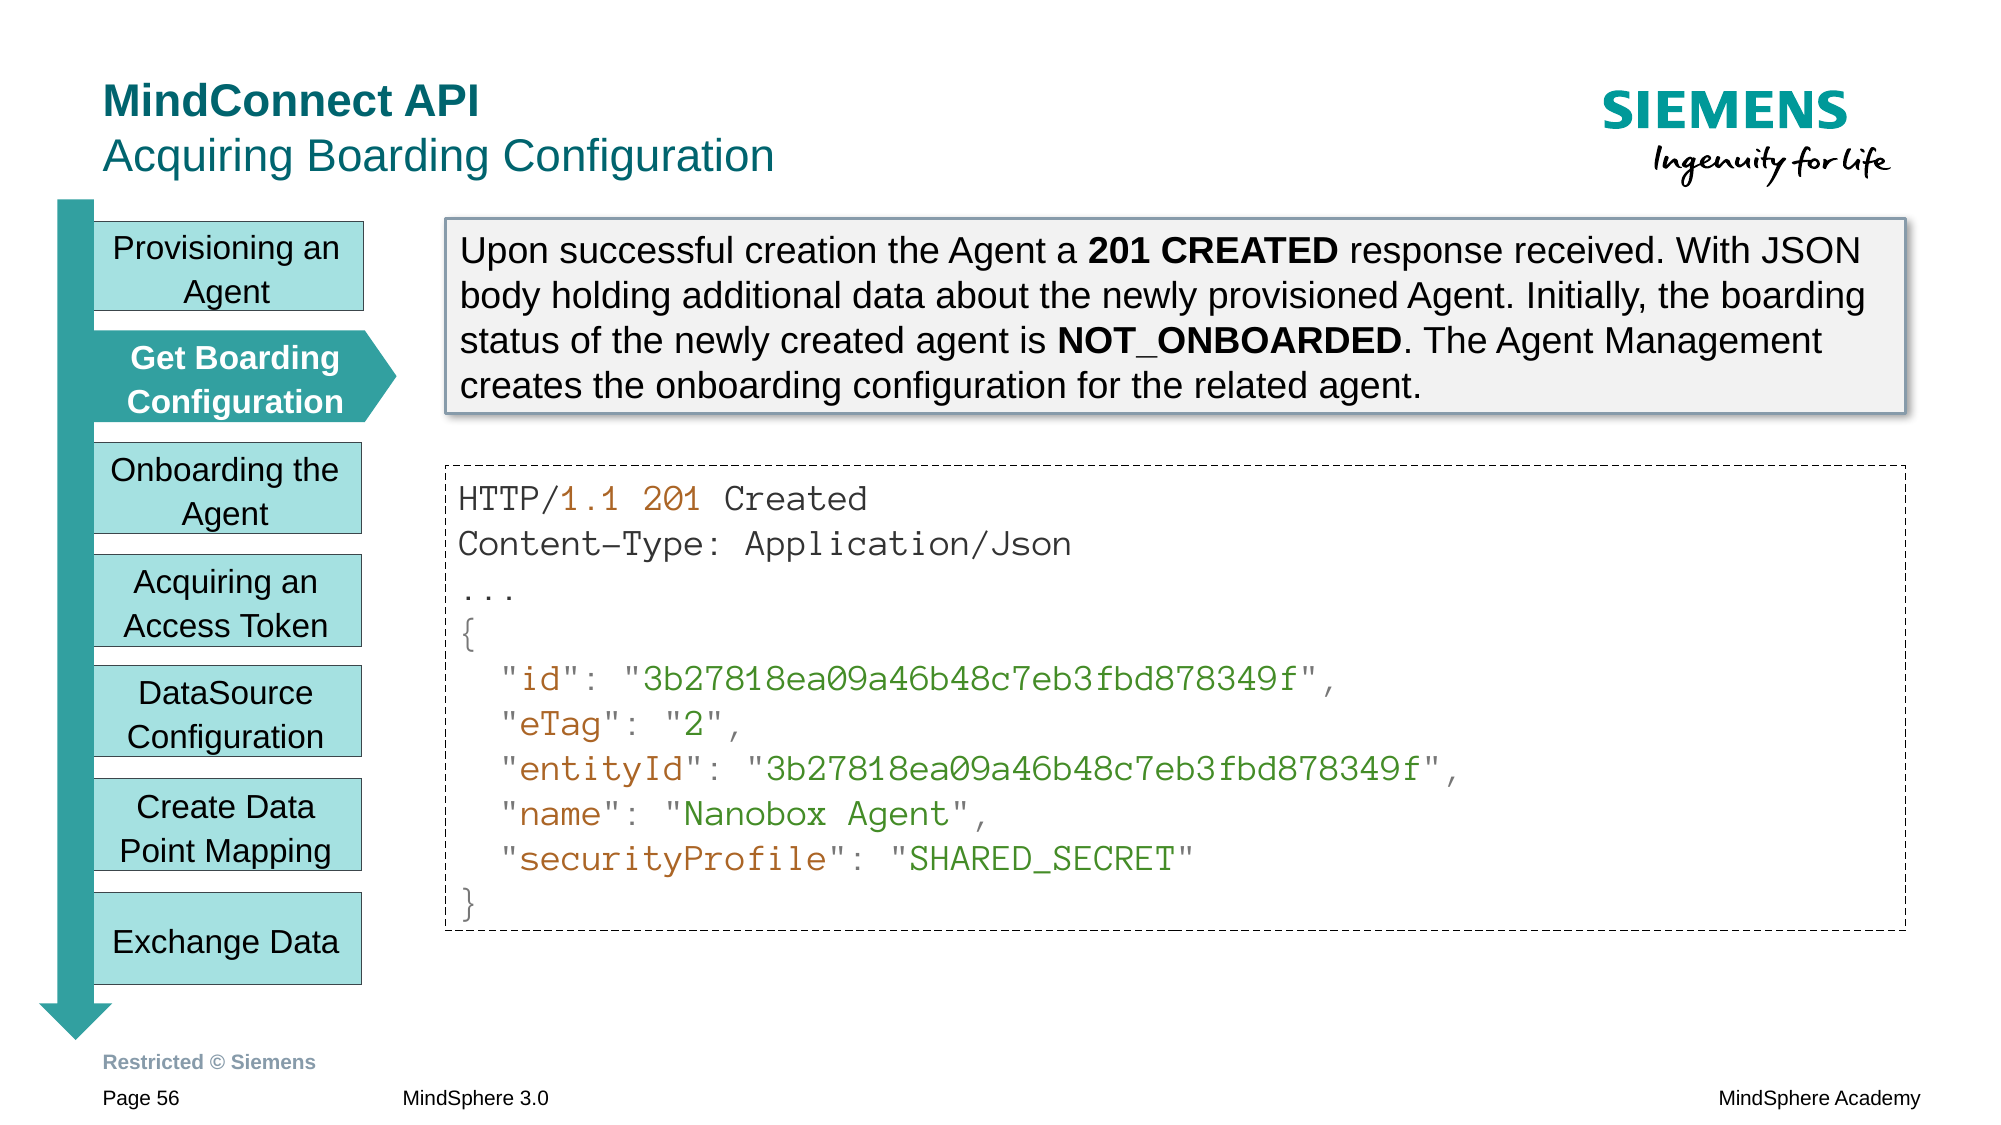

# MindConnect API Acquiring Boarding Configuration

Upon successful creation the Agent a 201 CREATED response received. With JSON body holding additional data about the newly provisioned Agent. Initially, the boarding status of the newly created agent is NOT_ONBOARDED. The Agent Management creates the onboarding configuration for the related agent.
Provisioning an Agent
Get Boarding Configuration
Onboarding the Agent
HTTP/1.1 201 Created
Content-Type: Application/Json
...
{
  "id": "3b27818ea09a46b48c7eb3fbd878349f",
  "eTag": "2",
  "entityId": "3b27818ea09a46b48c7eb3fbd878349f",
  "name": "Nanobox Agent",
  "securityProfile": "SHARED_SECRET"
}
Acquiring an Access Token
DataSource Configuration
Create Data Point Mapping
Exchange Data